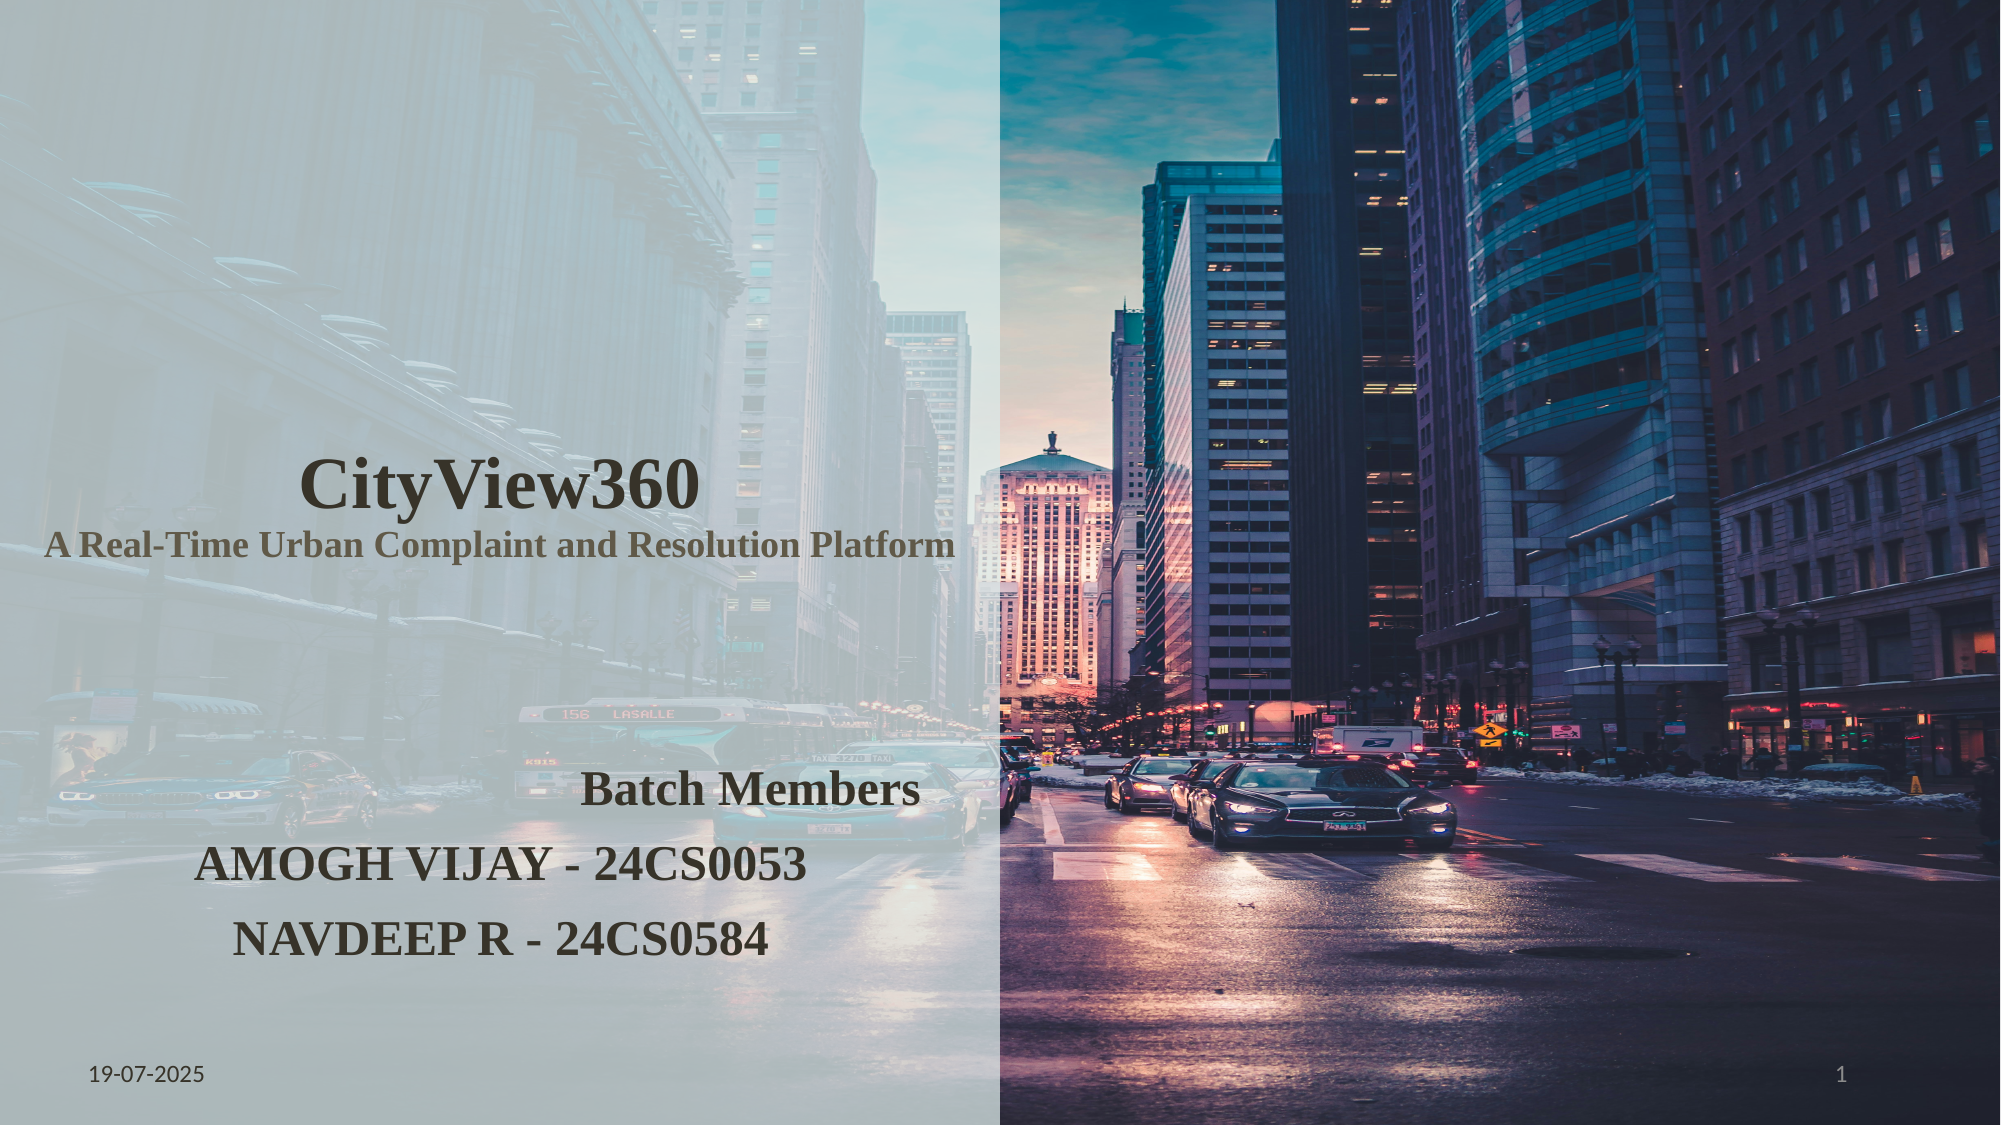

# CityView360 A Real-Time Urban Complaint and Resolution Platform
                                                                                                                      Batch Members
AMOGH VIJAY - 24CS0053
NAVDEEP R - 24CS0584
19-07-2025
1